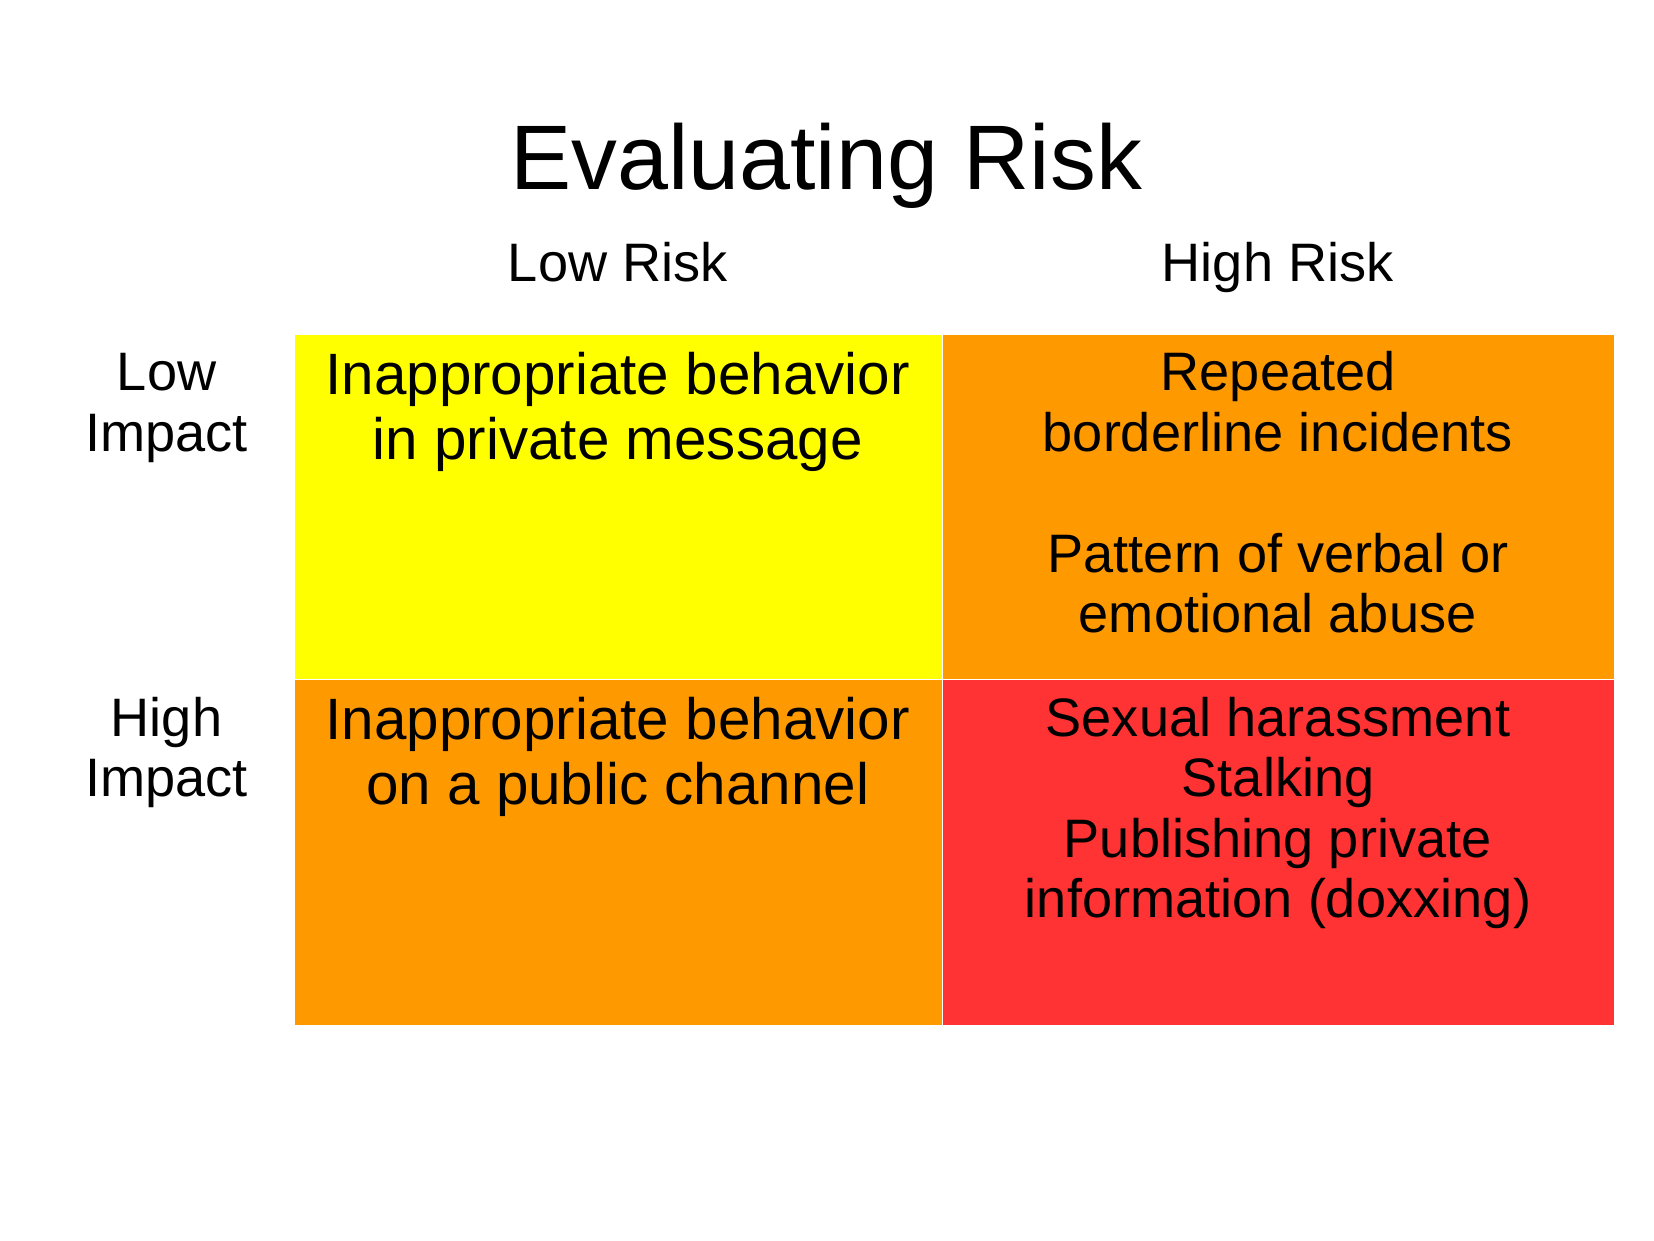

Evaluating Risk
|  | Low Risk | High Risk |
| --- | --- | --- |
| Low Impact | Inappropriate behavior in private message | Repeated borderline incidents Pattern of verbal or emotional abuse |
| High Impact | Inappropriate behavior on a public channel | Sexual harassment Stalking Publishing private information (doxxing) |